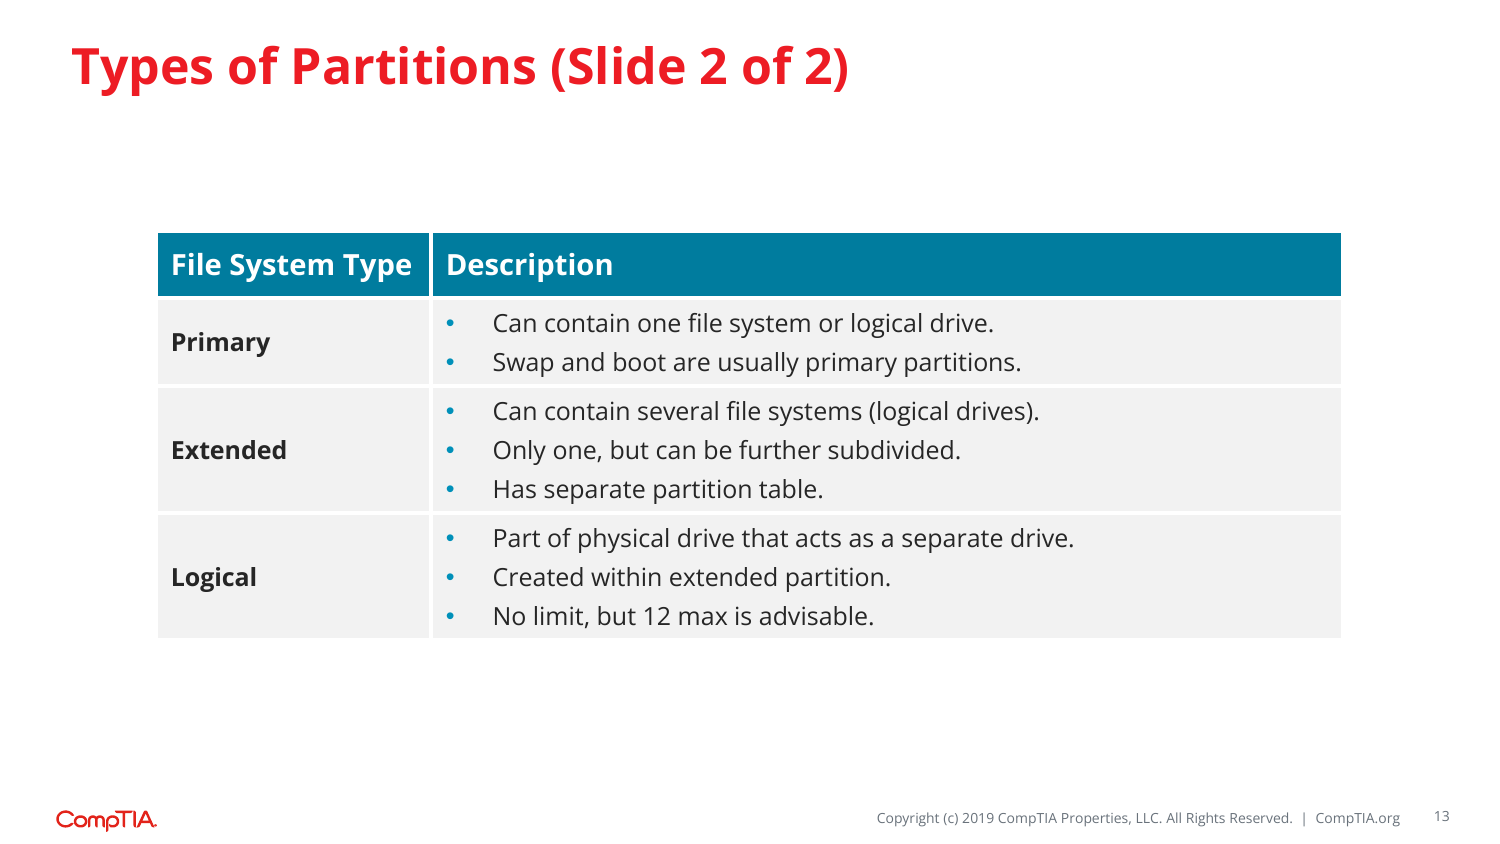

# Types of Partitions (Slide 2 of 2)
| File System Type | Description |
| --- | --- |
| Primary | Can contain one file system or logical drive. Swap and boot are usually primary partitions. |
| Extended | Can contain several file systems (logical drives). Only one, but can be further subdivided. Has separate partition table. |
| Logical | Part of physical drive that acts as a separate drive. Created within extended partition. No limit, but 12 max is advisable. |
13